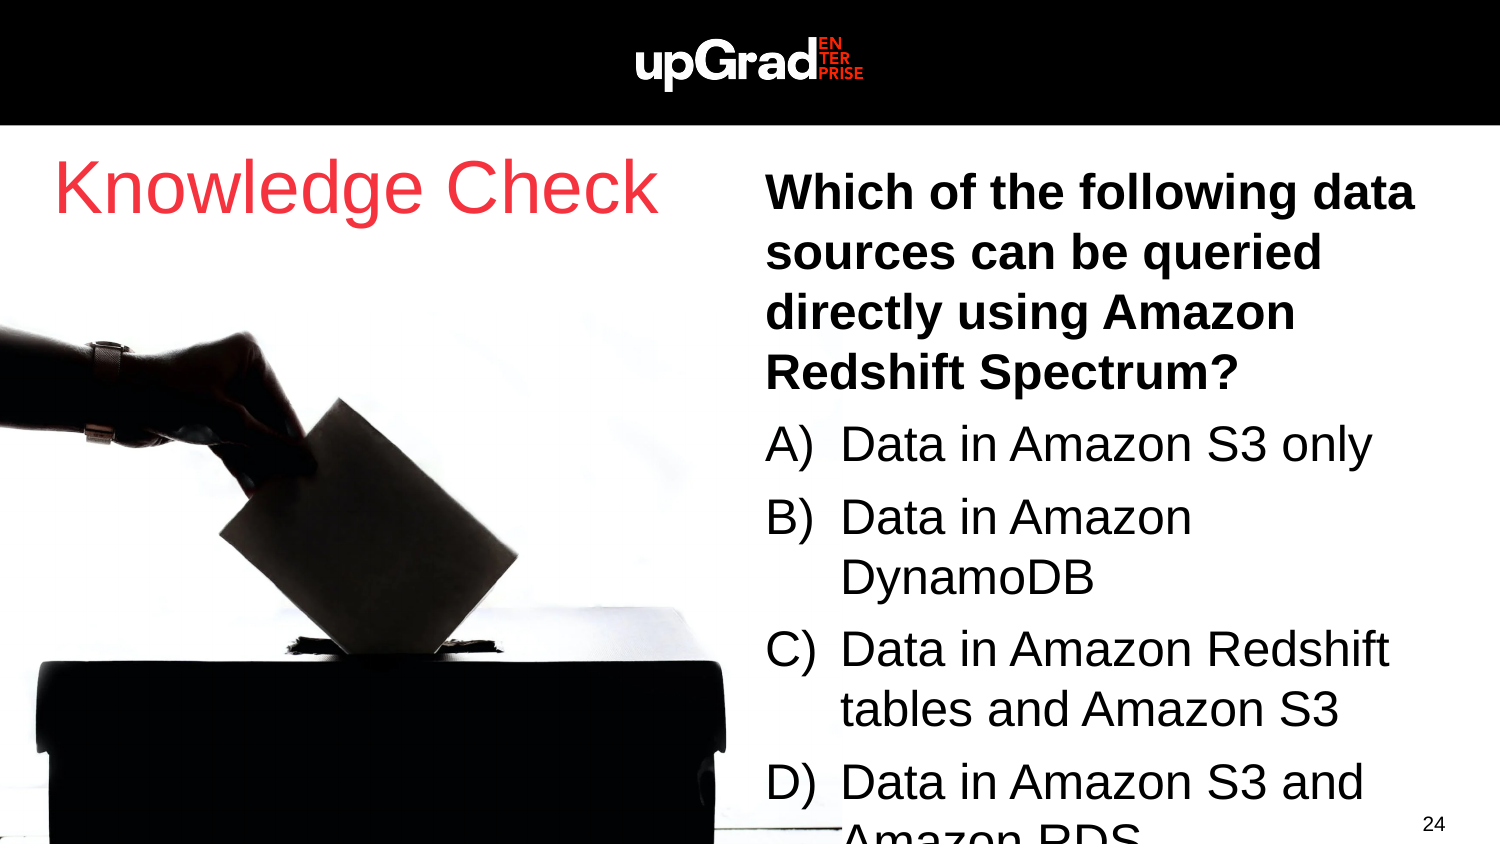

Knowledge Check
Which of the following data sources can be queried directly using Amazon Redshift Spectrum?
Data in Amazon S3 only
Data in Amazon DynamoDB
Data in Amazon Redshift tables and Amazon S3
Data in Amazon S3 and Amazon RDS
24